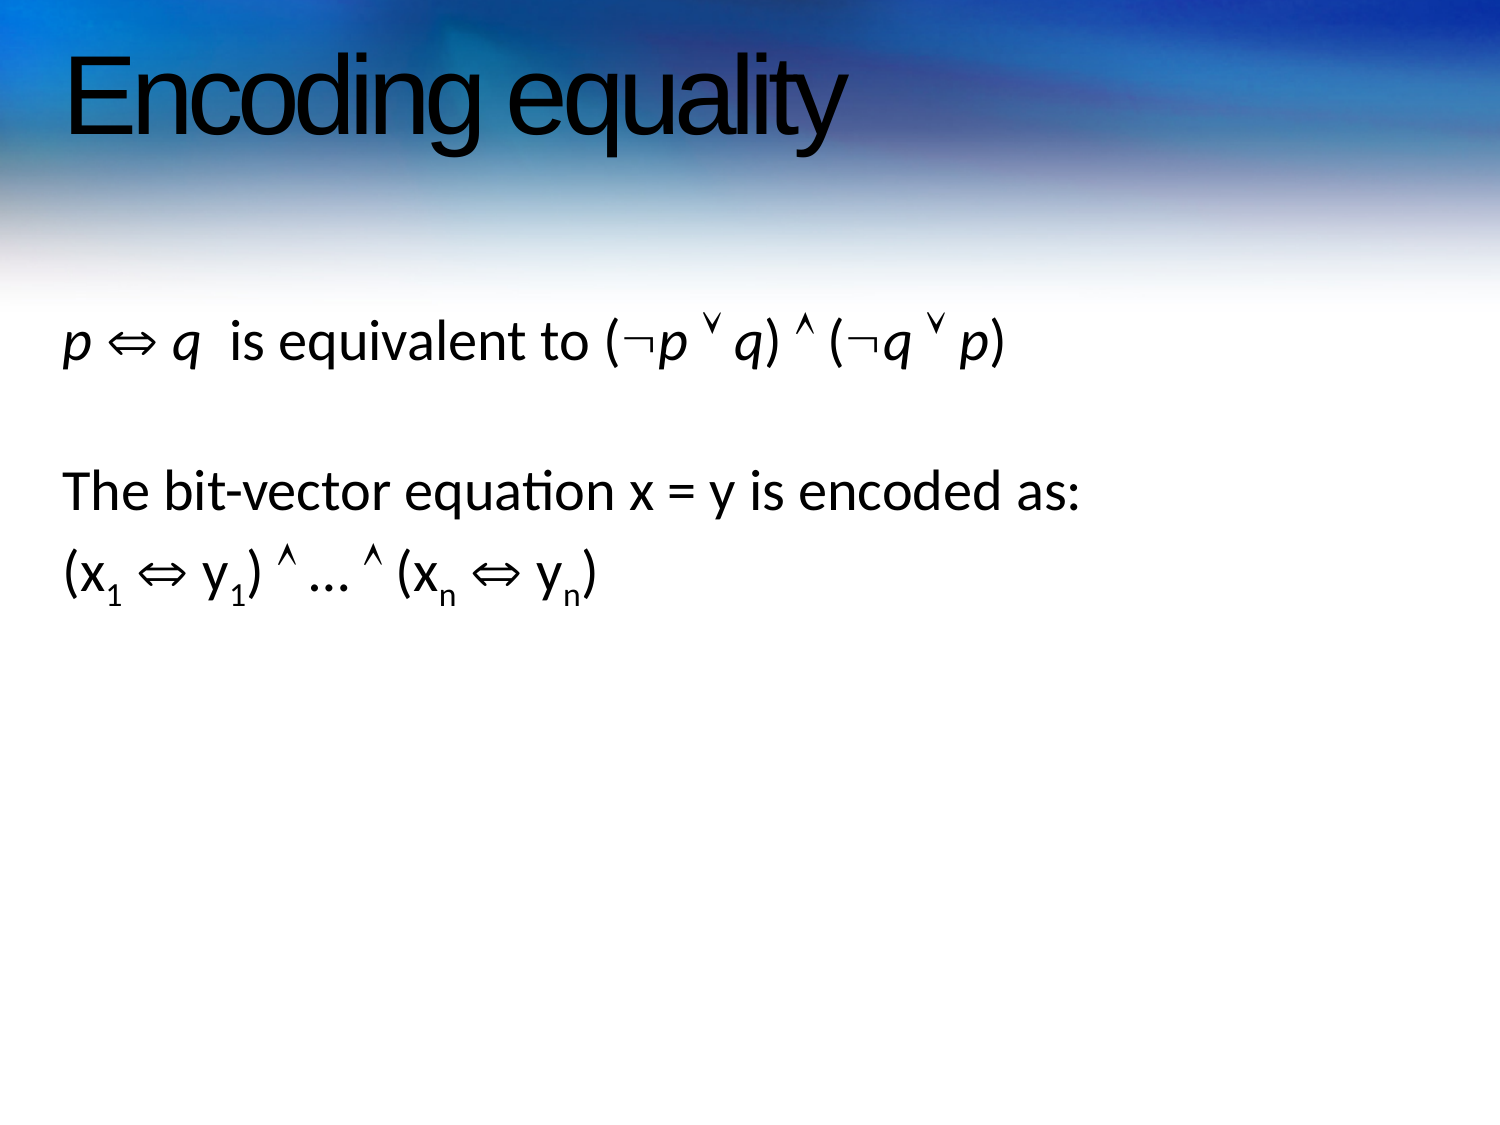

# Encoding equality
p ⇔ q  is equivalent to (¬p ∨ q) ∧ (¬q ∨ p)

The bit-vector equation x = y is encoded as:
(x1 ⇔ y1) ∧ … ∧ (xn ⇔ yn)